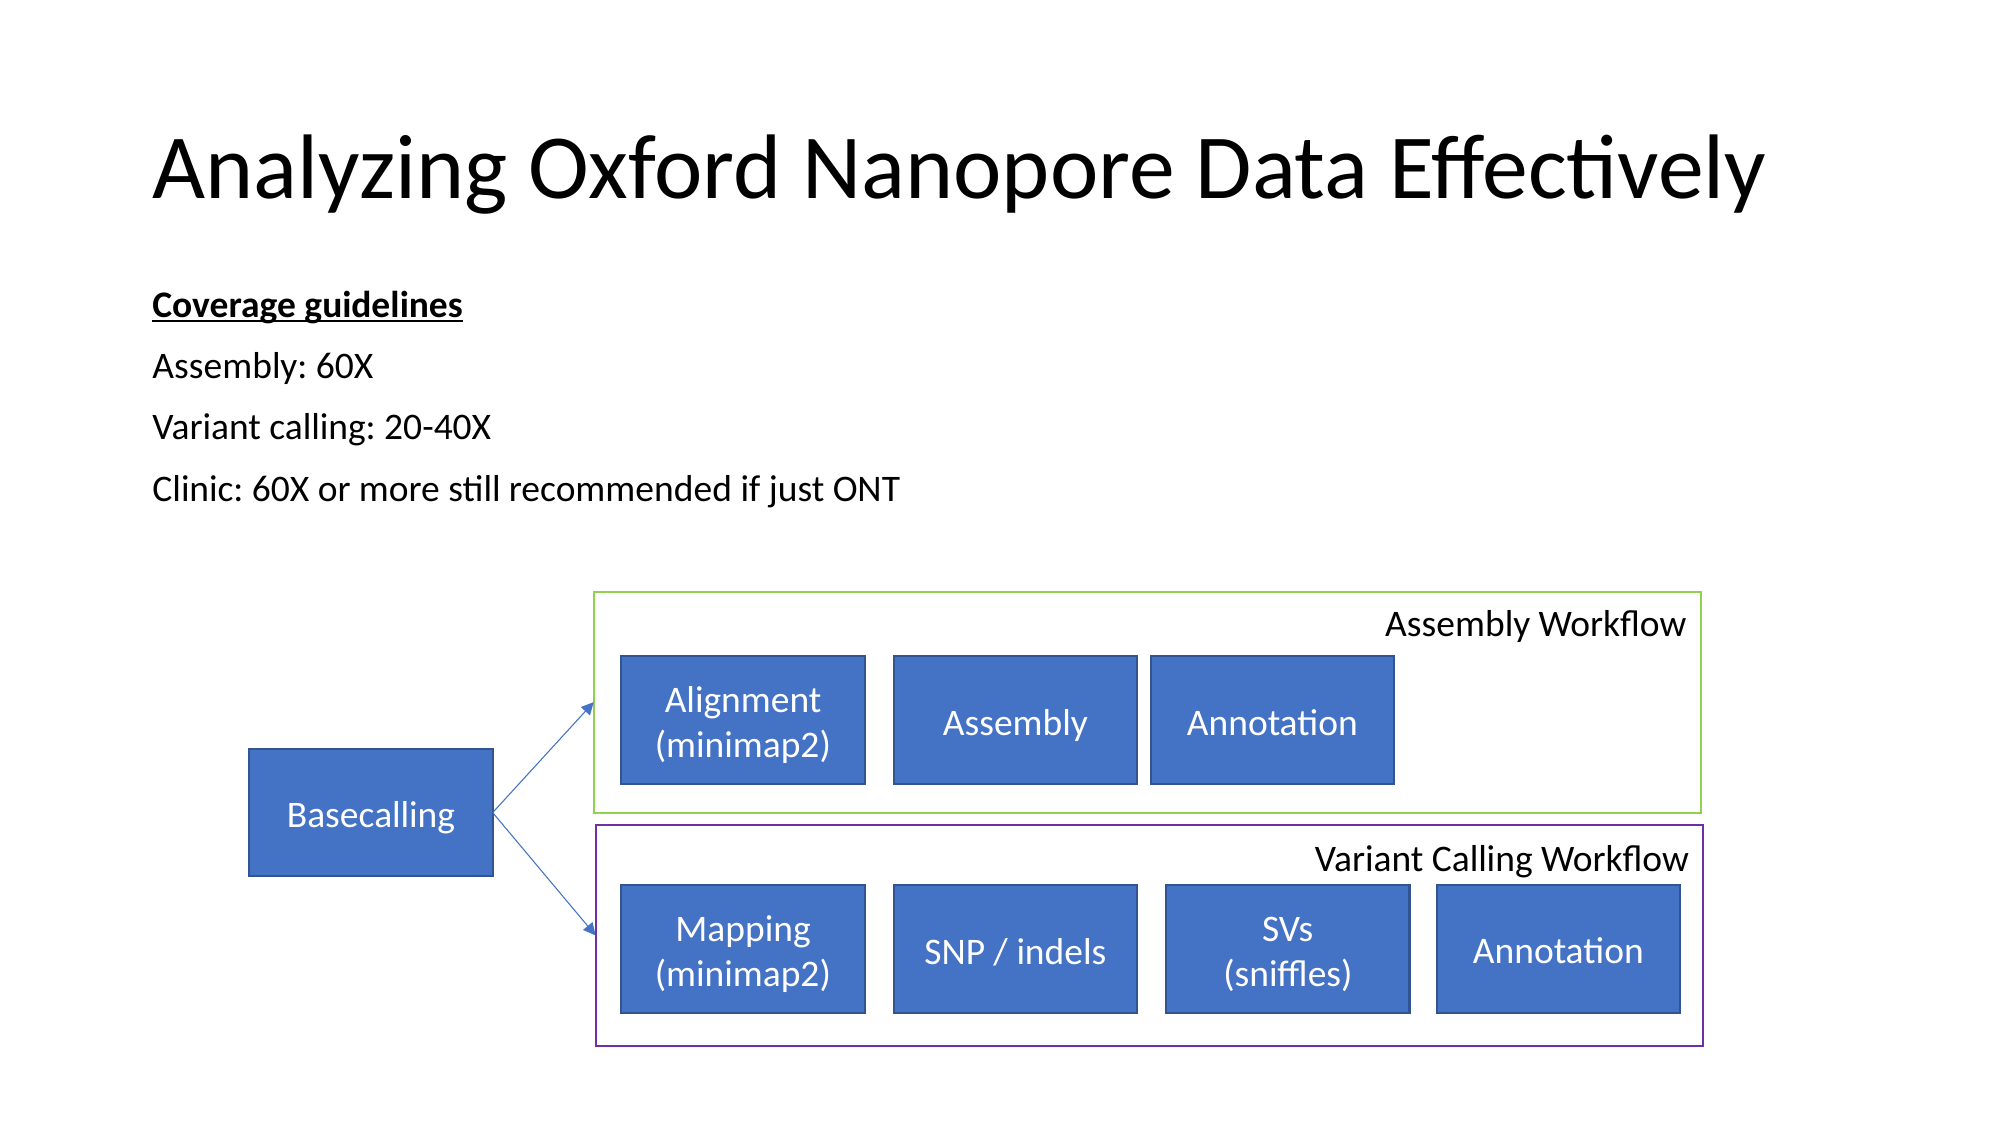

# Analyzing Oxford Nanopore Data Effectively
Coverage guidelines
Assembly: 60X
Variant calling: 20-40X
Clinic: 60X or more still recommended if just ONT
Assembly Workflow

Alignment
(minimap2)
Assembly
Annotation
Basecalling

Variant Calling Workflow
Mapping
(minimap2)
SVs
(sniffles)
Annotation
SNP / indels